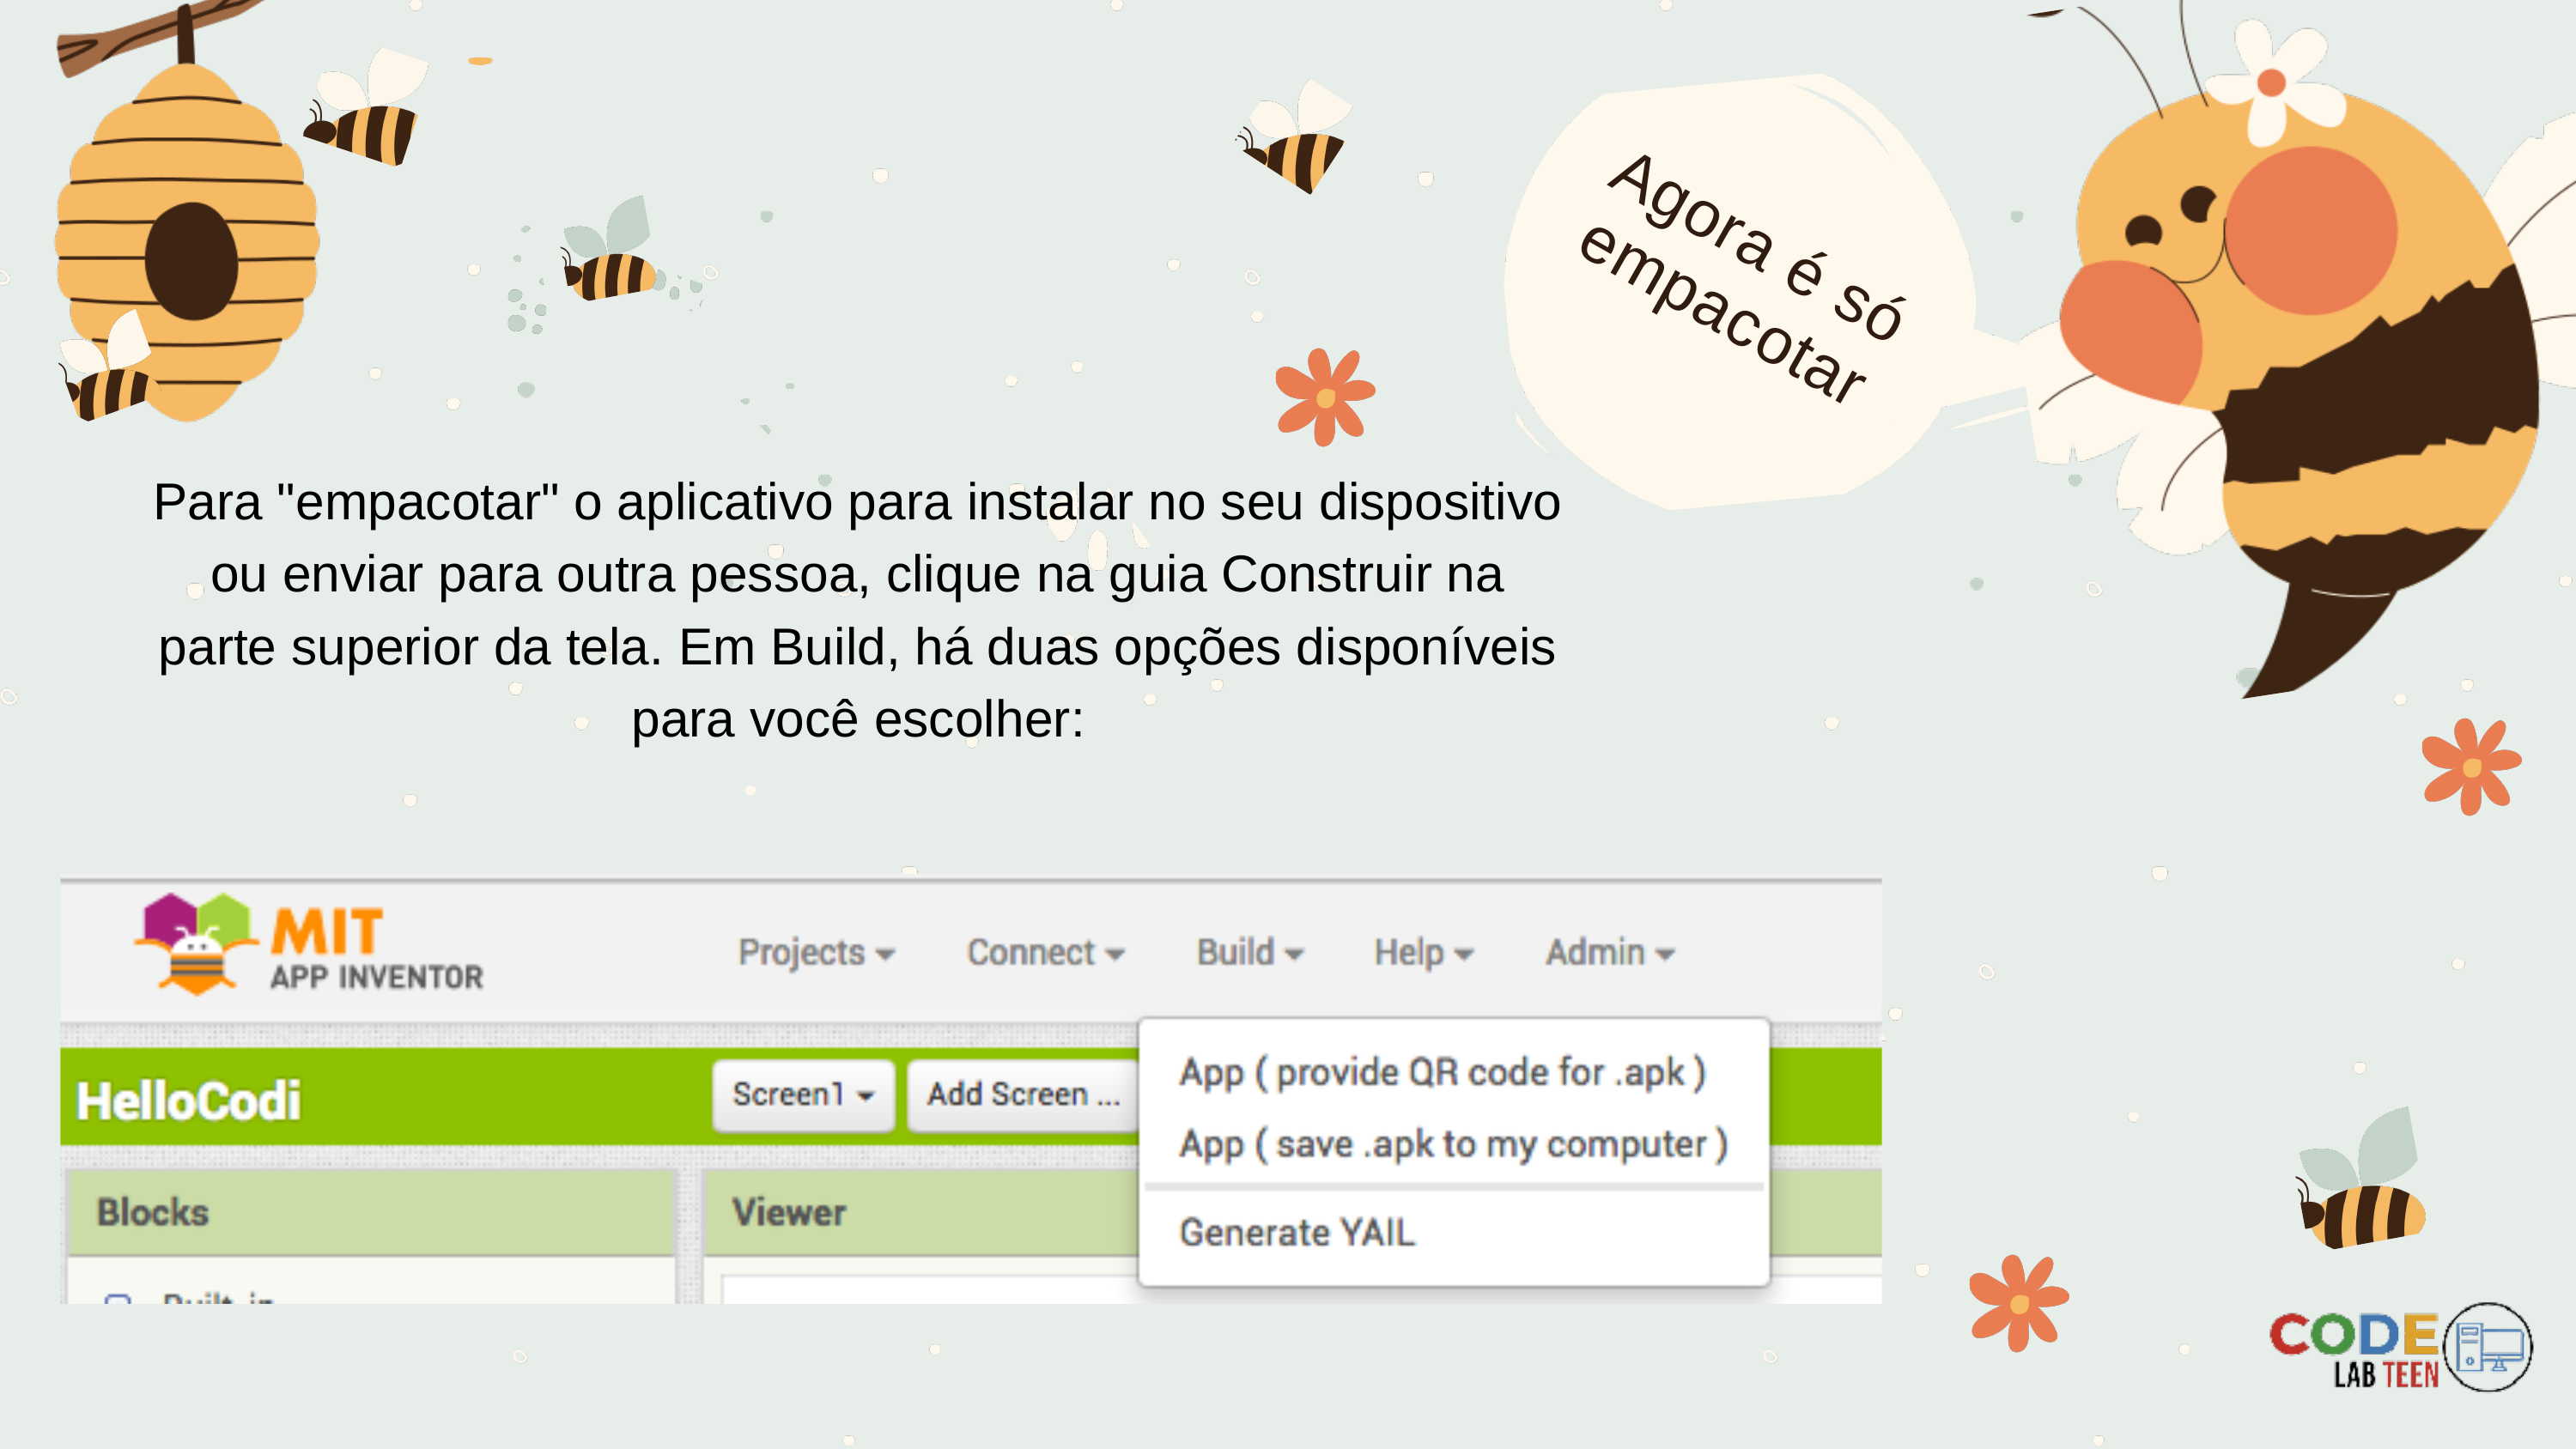

Agora é só empacotar

Para "empacotar" o aplicativo para instalar no seu dispositivo ou enviar para outra pessoa, clique na guia Construir na parte superior da tela. Em Build, há duas opções disponíveis para você escolher: